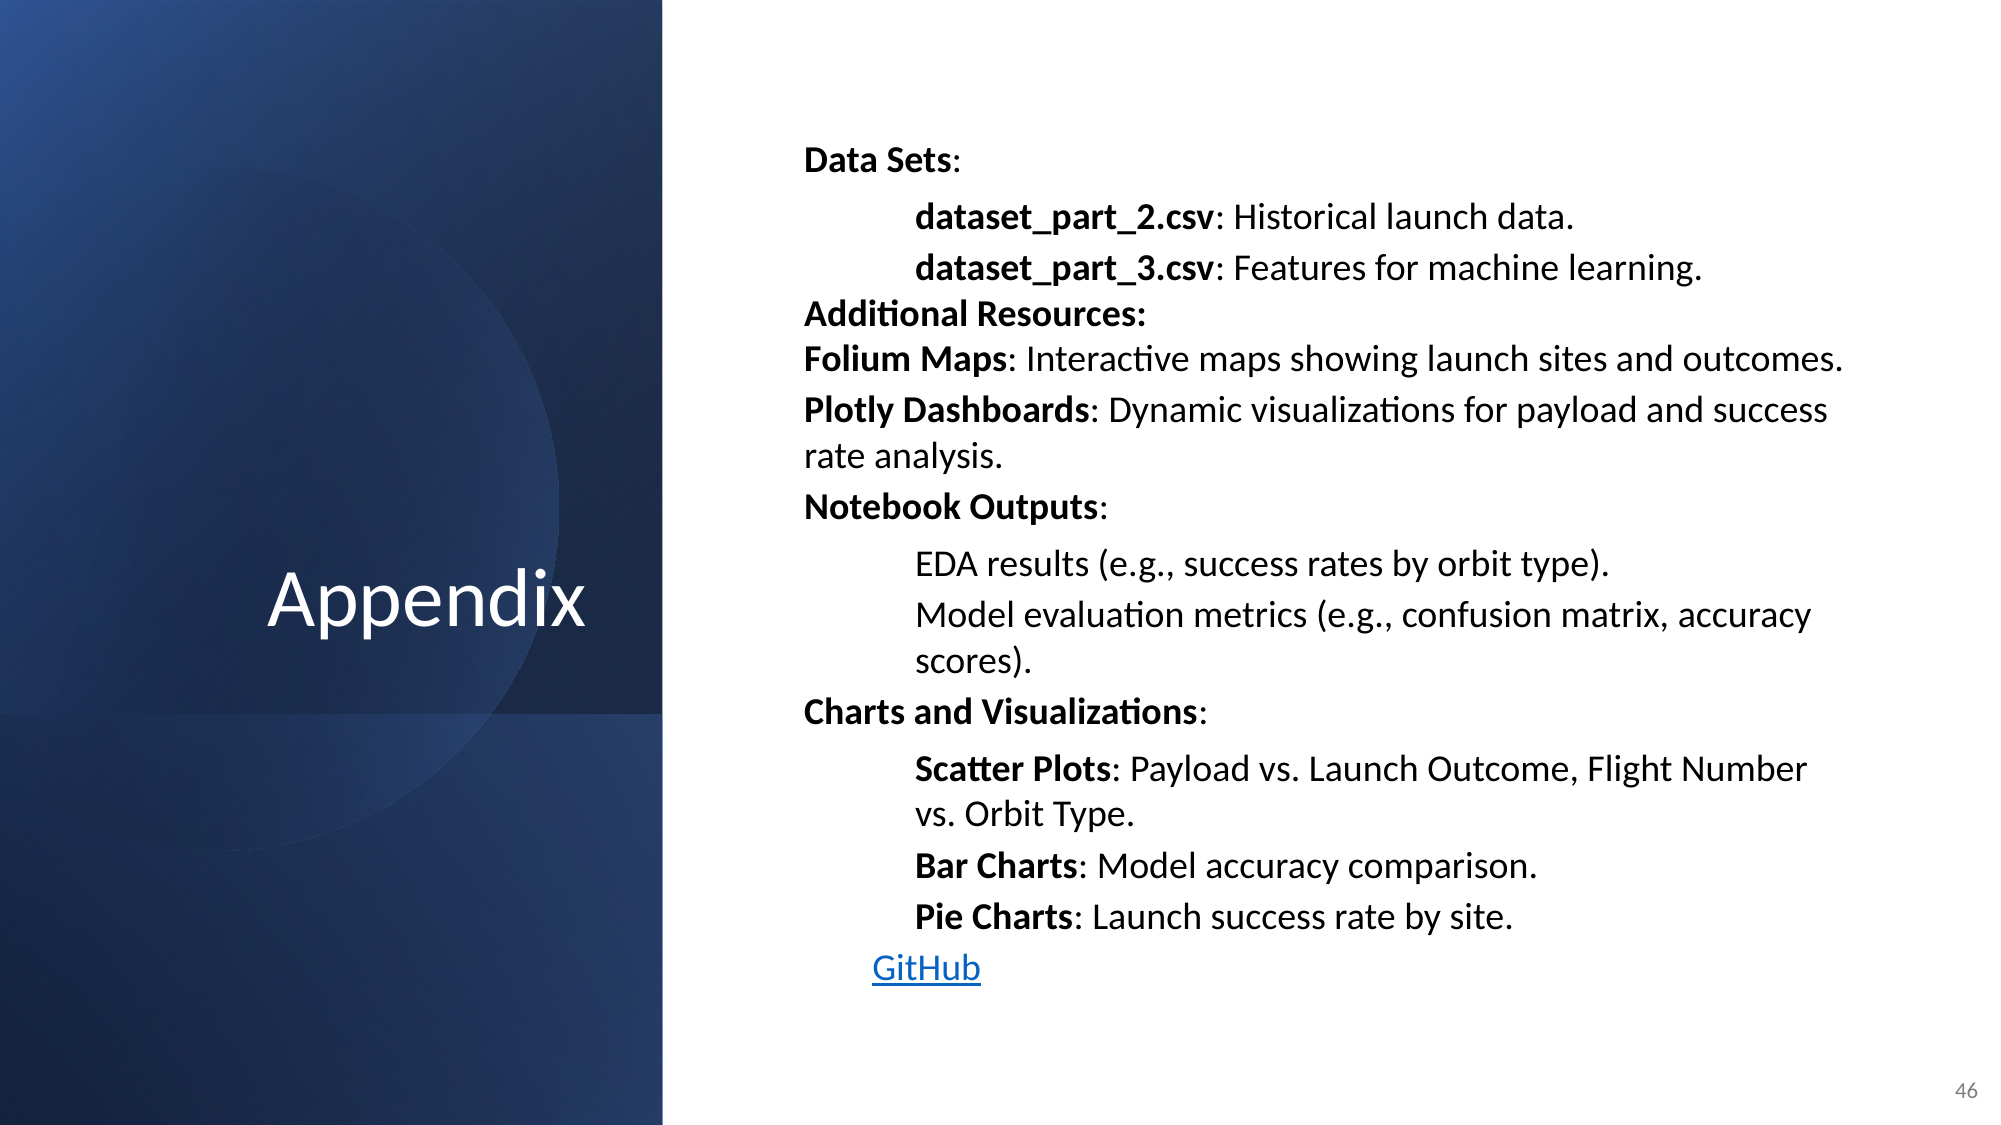

Appendix
Data Sets:
dataset_part_2.csv: Historical launch data.
dataset_part_3.csv: Features for machine learning.
Additional Resources:
Folium Maps: Interactive maps showing launch sites and outcomes.
Plotly Dashboards: Dynamic visualizations for payload and success rate analysis.
Notebook Outputs:
EDA results (e.g., success rates by orbit type).
Model evaluation metrics (e.g., confusion matrix, accuracy scores).
Charts and Visualizations:
Scatter Plots: Payload vs. Launch Outcome, Flight Number vs. Orbit Type.
Bar Charts: Model accuracy comparison.
Pie Charts: Launch success rate by site.
GitHub

46